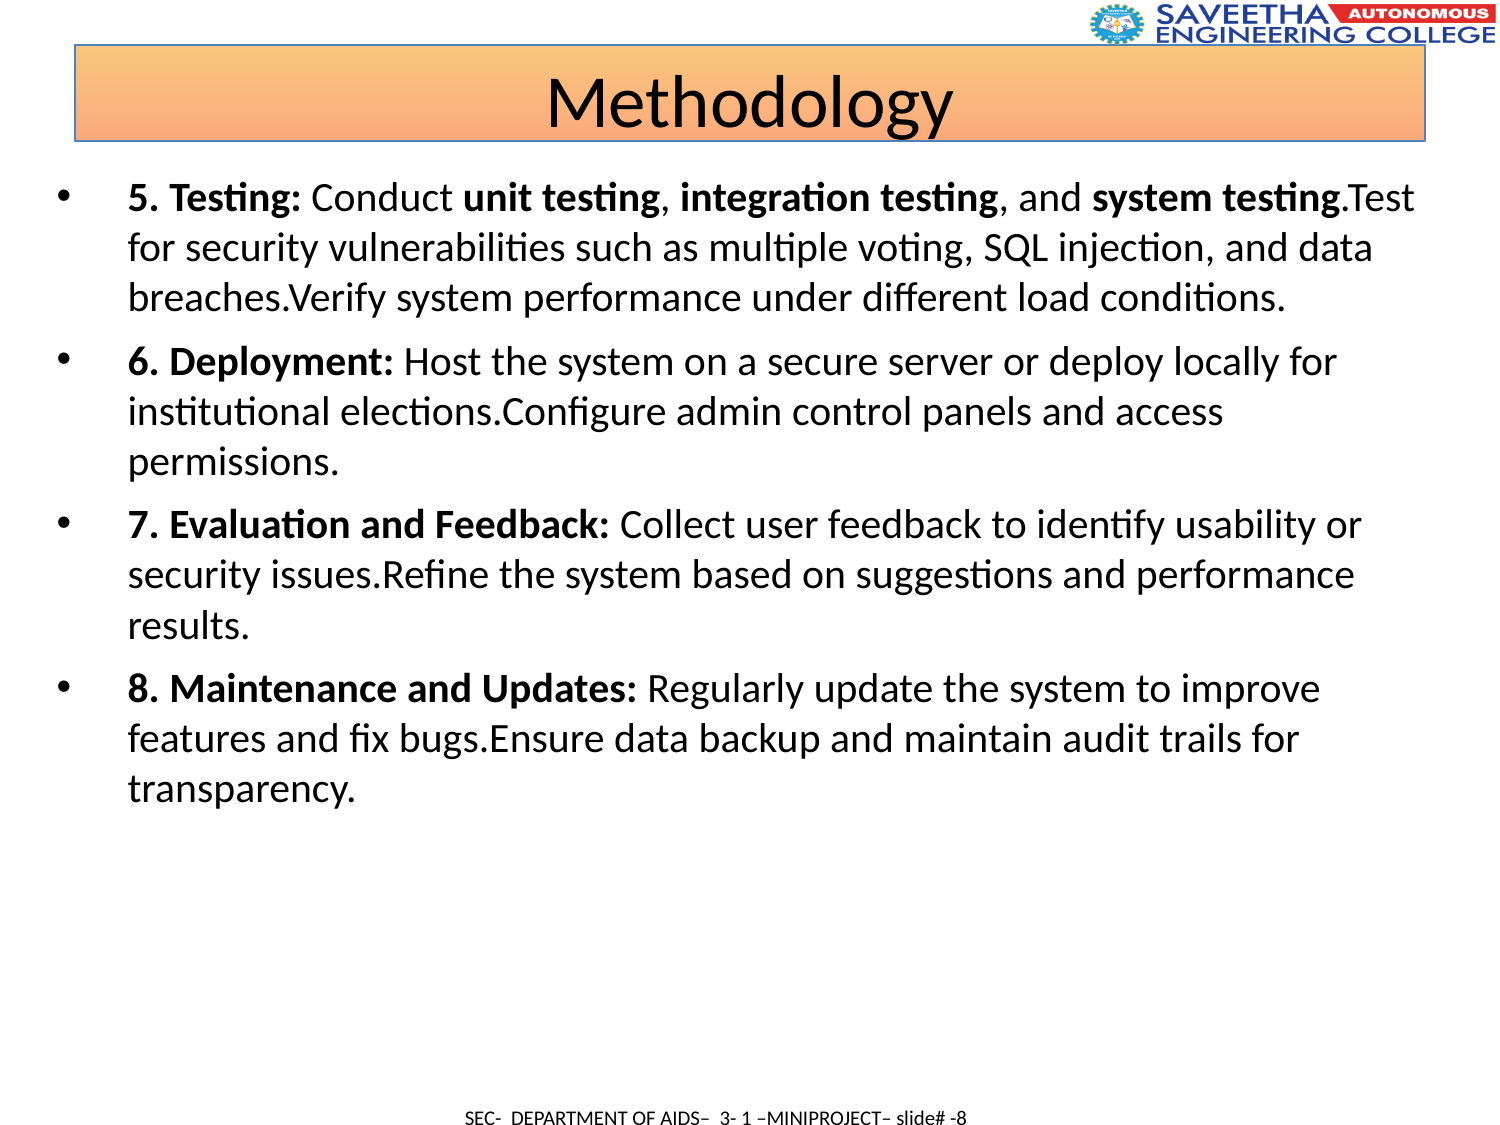

Methodology
5. Testing: Conduct unit testing, integration testing, and system testing.Test for security vulnerabilities such as multiple voting, SQL injection, and data breaches.Verify system performance under different load conditions.
6. Deployment: Host the system on a secure server or deploy locally for institutional elections.Configure admin control panels and access permissions.
7. Evaluation and Feedback: Collect user feedback to identify usability or security issues.Refine the system based on suggestions and performance results.
8. Maintenance and Updates: Regularly update the system to improve features and fix bugs.Ensure data backup and maintain audit trails for transparency.